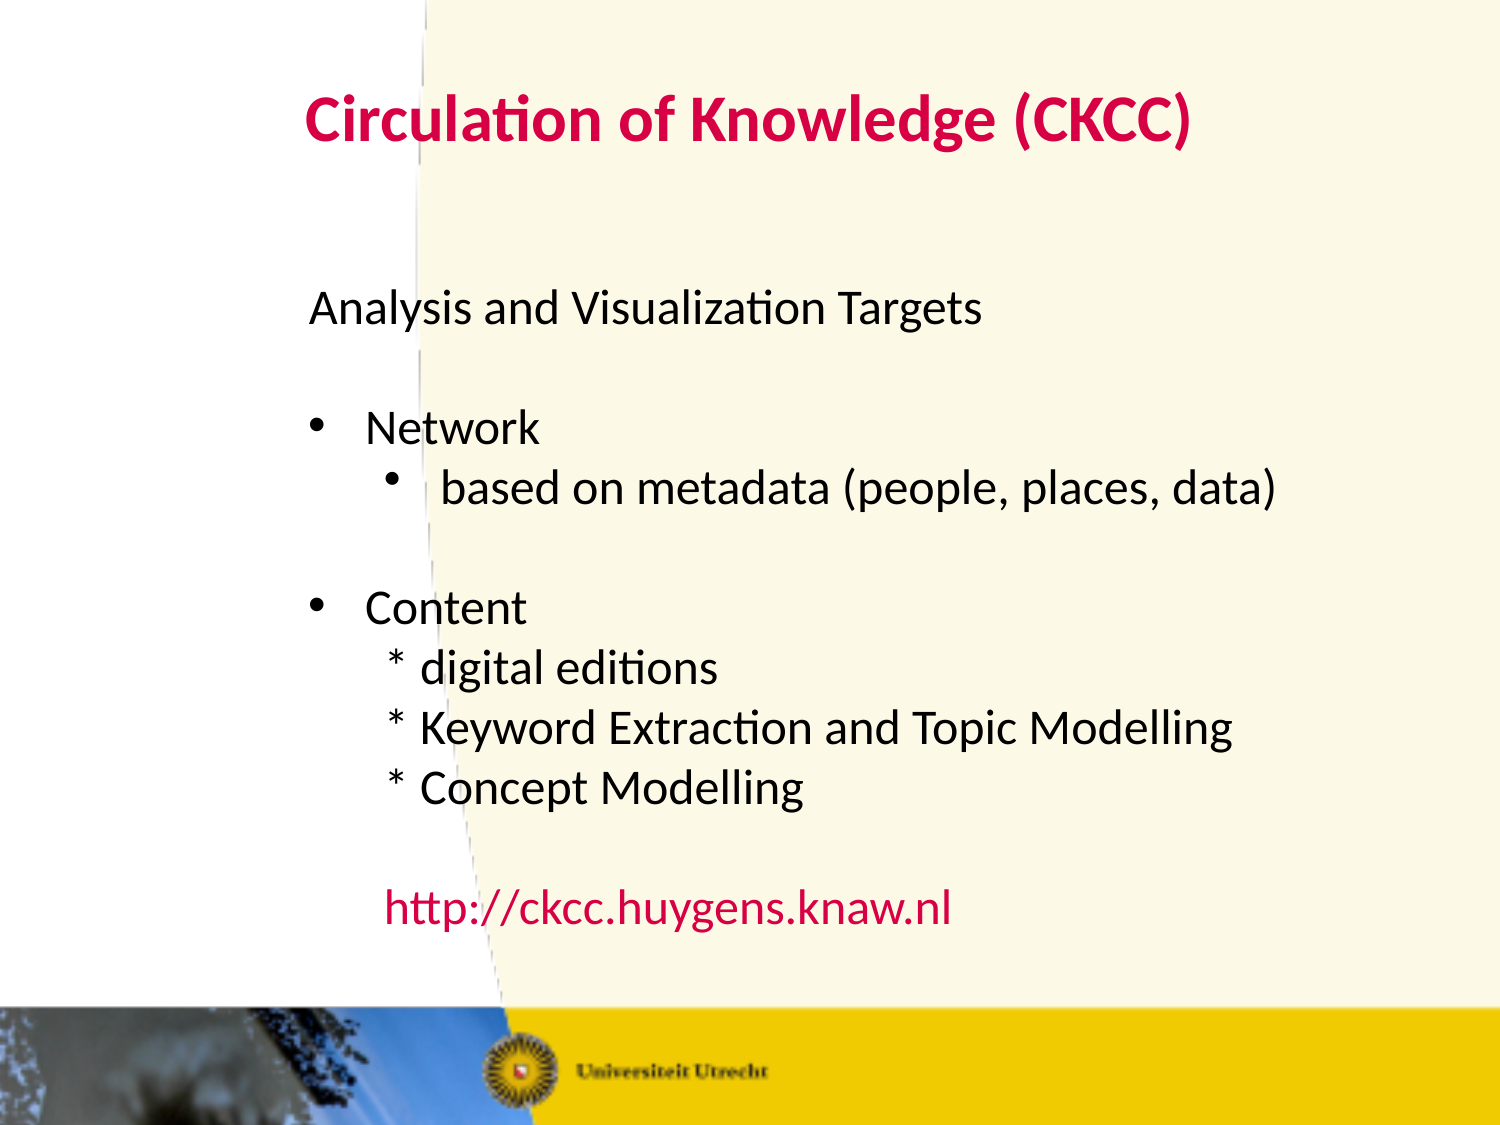

# Circulation of Knowledge (CKCC)
Analysis and Visualization Targets

Network
based on metadata (people, places, data)

Content
* digital editions
* Keyword Extraction and Topic Modelling
* Concept Modelling

http://ckcc.huygens.knaw.nl